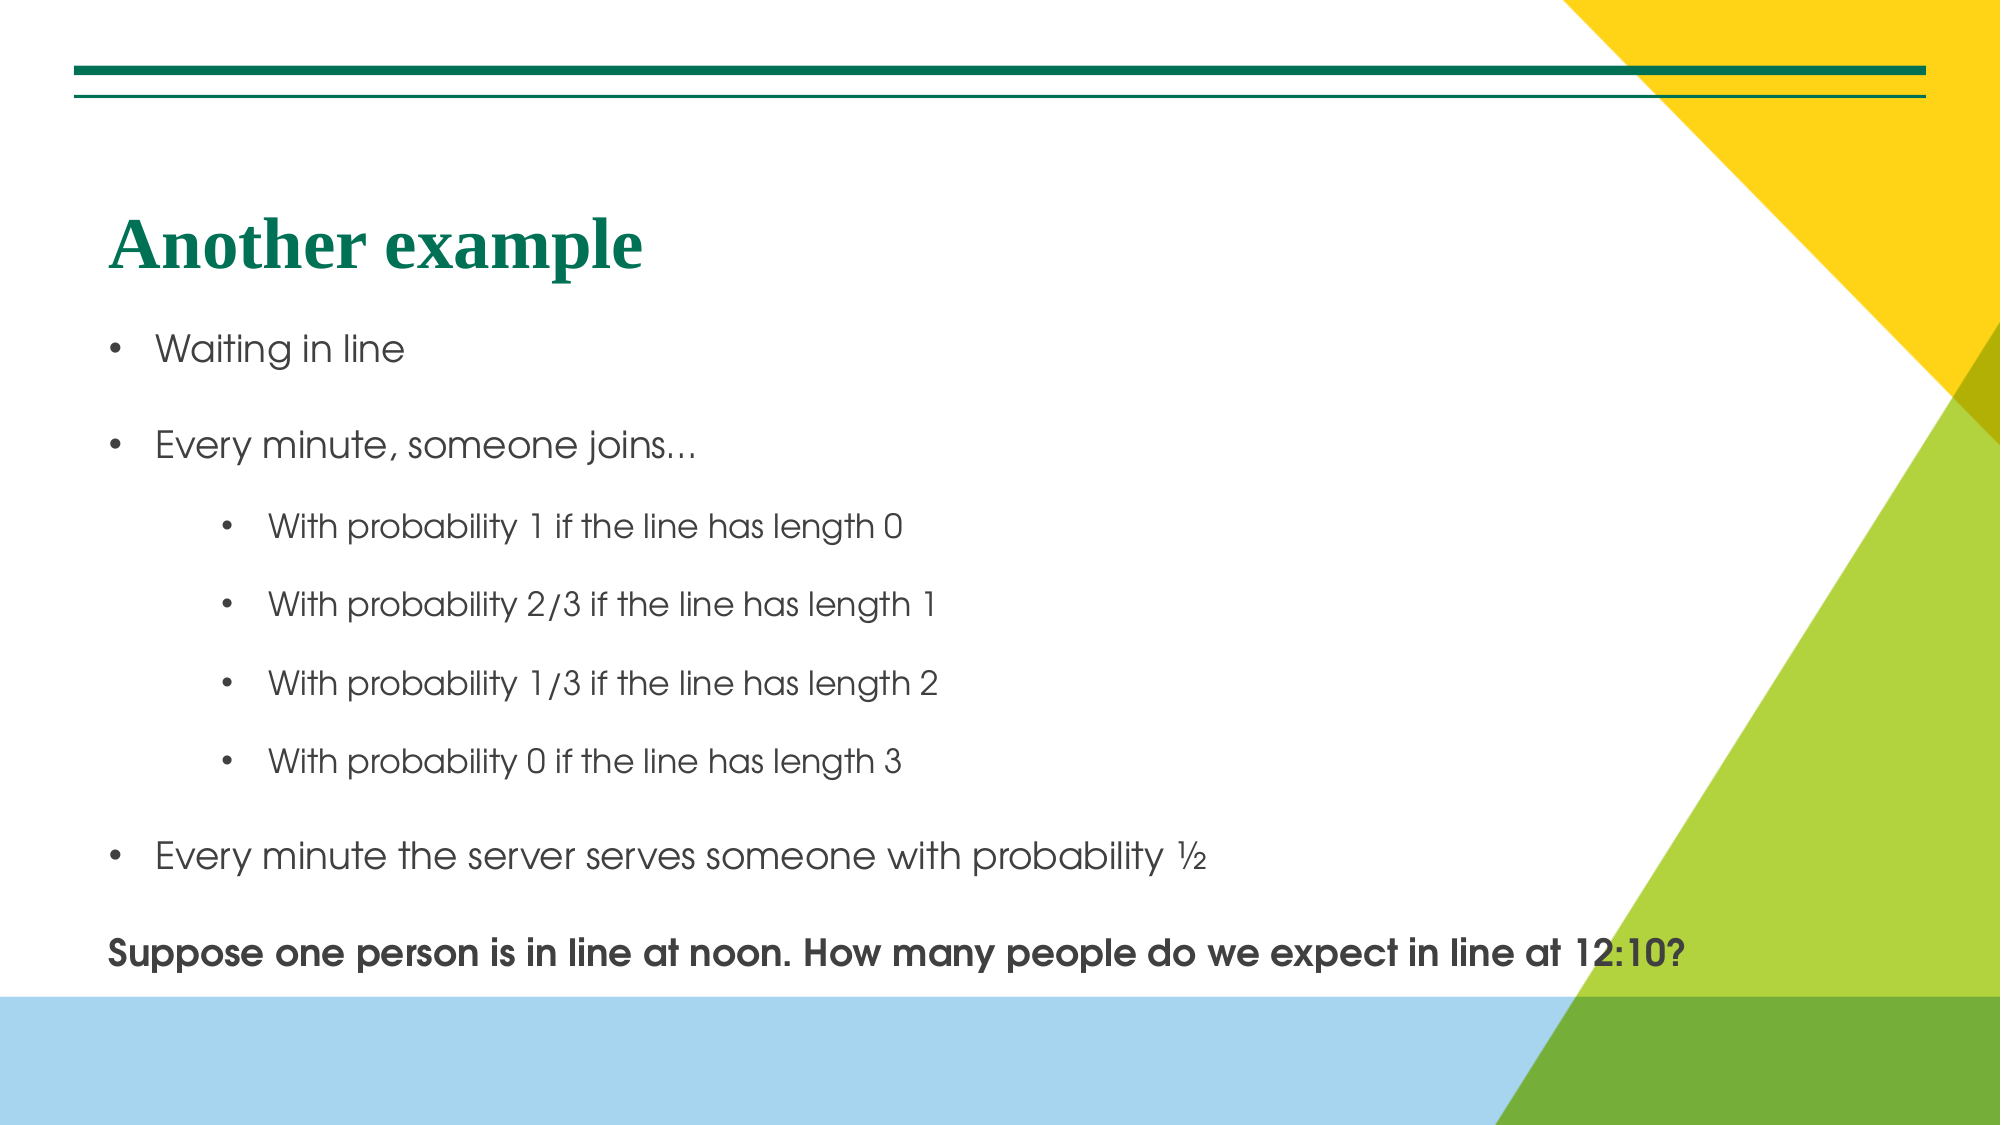

# Another example
Waiting in line
Every minute, someone joins…
With probability 1 if the line has length 0
With probability 2/3 if the line has length 1
With probability 1/3 if the line has length 2
With probability 0 if the line has length 3
Every minute the server serves someone with probability ½
Suppose one person is in line at noon. How many people do we expect in line at 12:10?